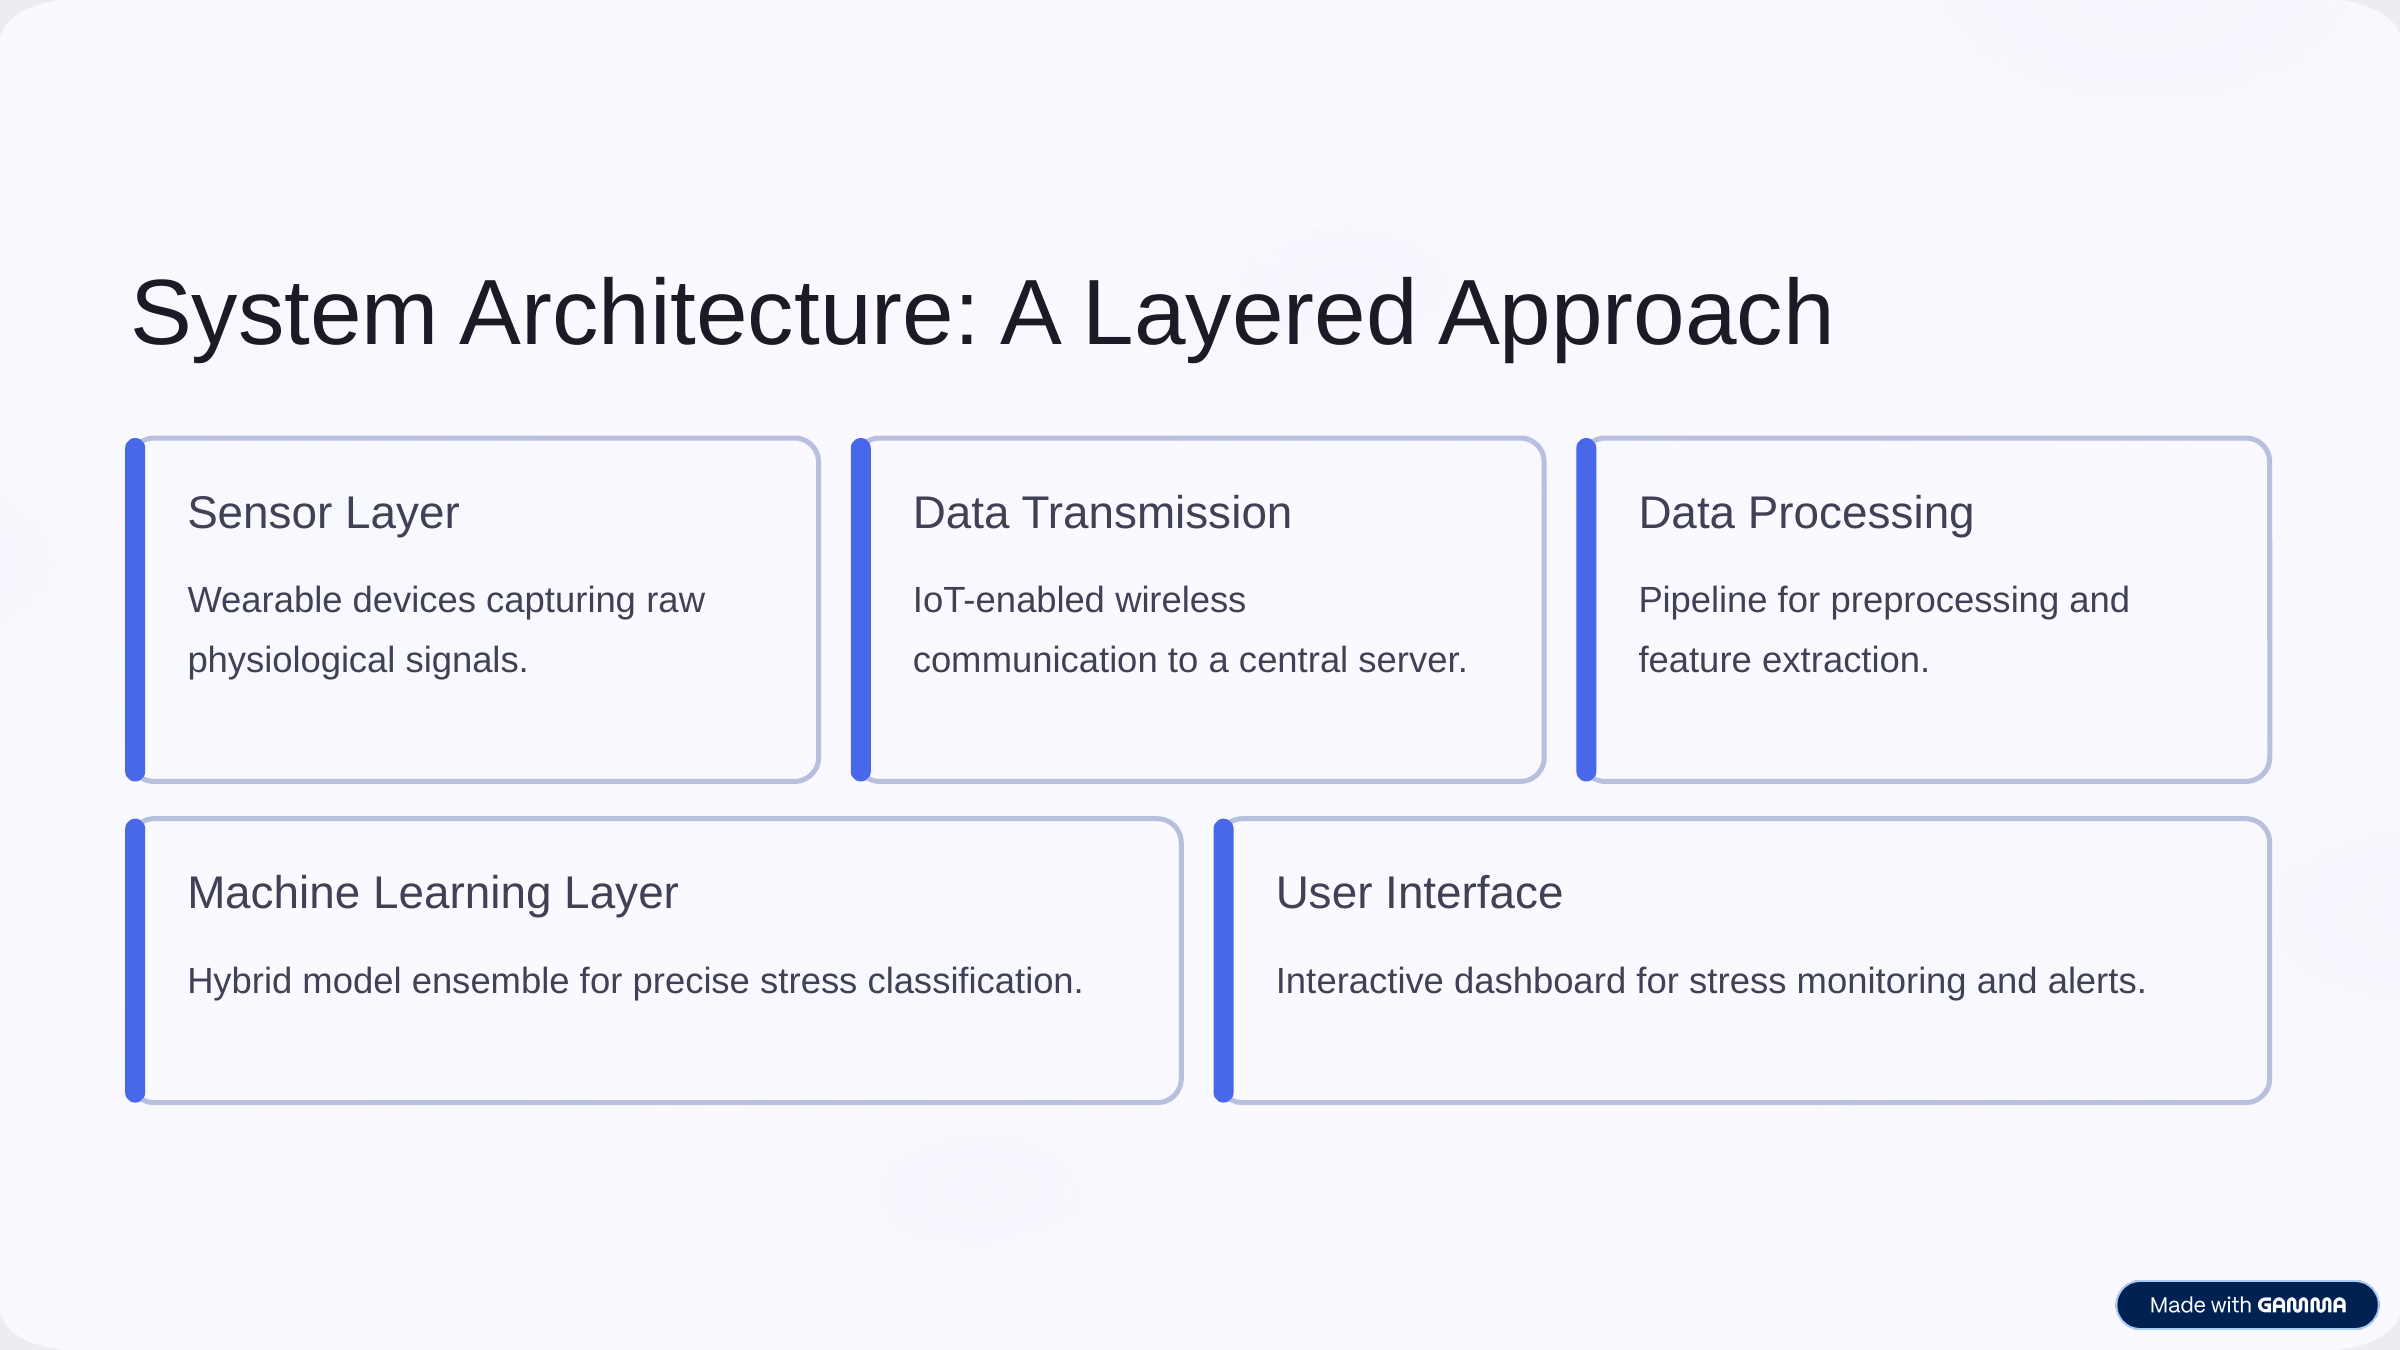

System Architecture: A Layered Approach

Sensor Layer
Data Transmission
Data Processing
Wearable devices capturing raw physiological signals.
IoT-enabled wireless communication to a central server.
Pipeline for preprocessing and feature extraction.

Machine Learning Layer
User Interface
Hybrid model ensemble for precise stress classification.
Interactive dashboard for stress monitoring and alerts.